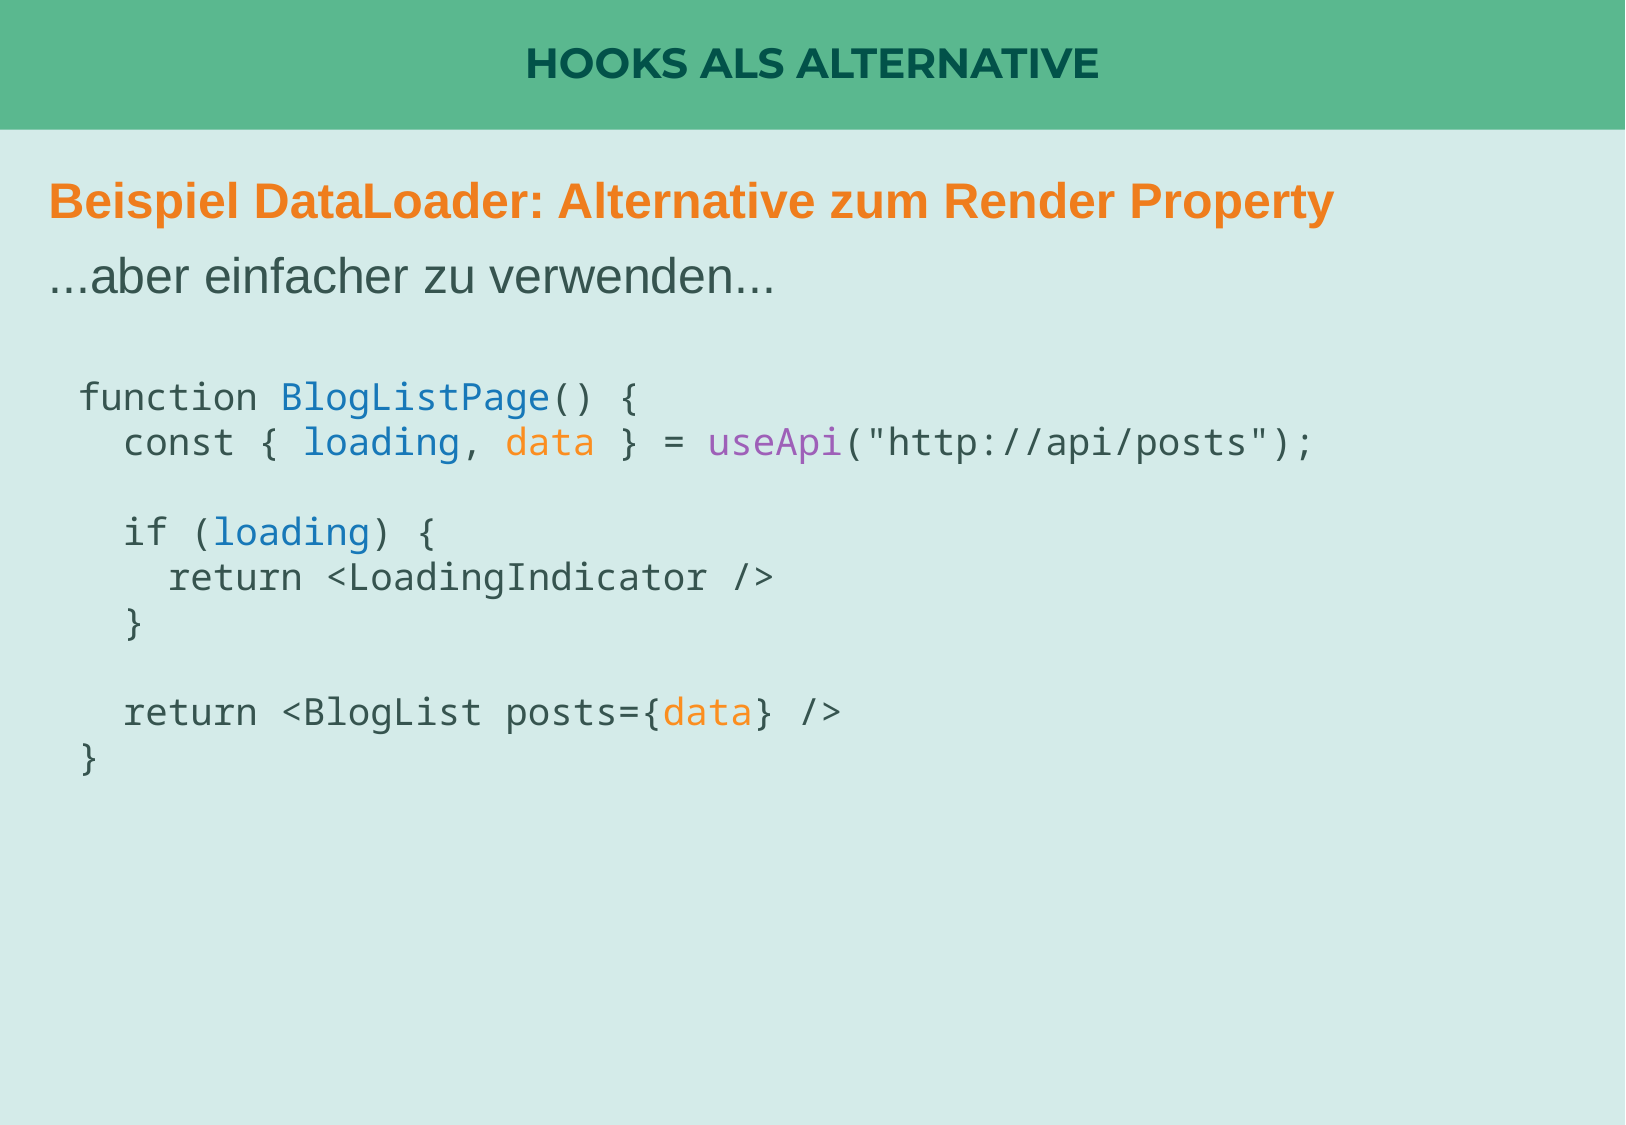

# Hooks als Alternative
Beispiel DataLoader: Alternative zum Render Property
...aber einfacher zu verwenden...
function BlogListPage() {
  const { loading, data } = useApi("http://api/posts");

  if (loading) {
    return <LoadingIndicator />
  }

  return <BlogList posts={data} />
}